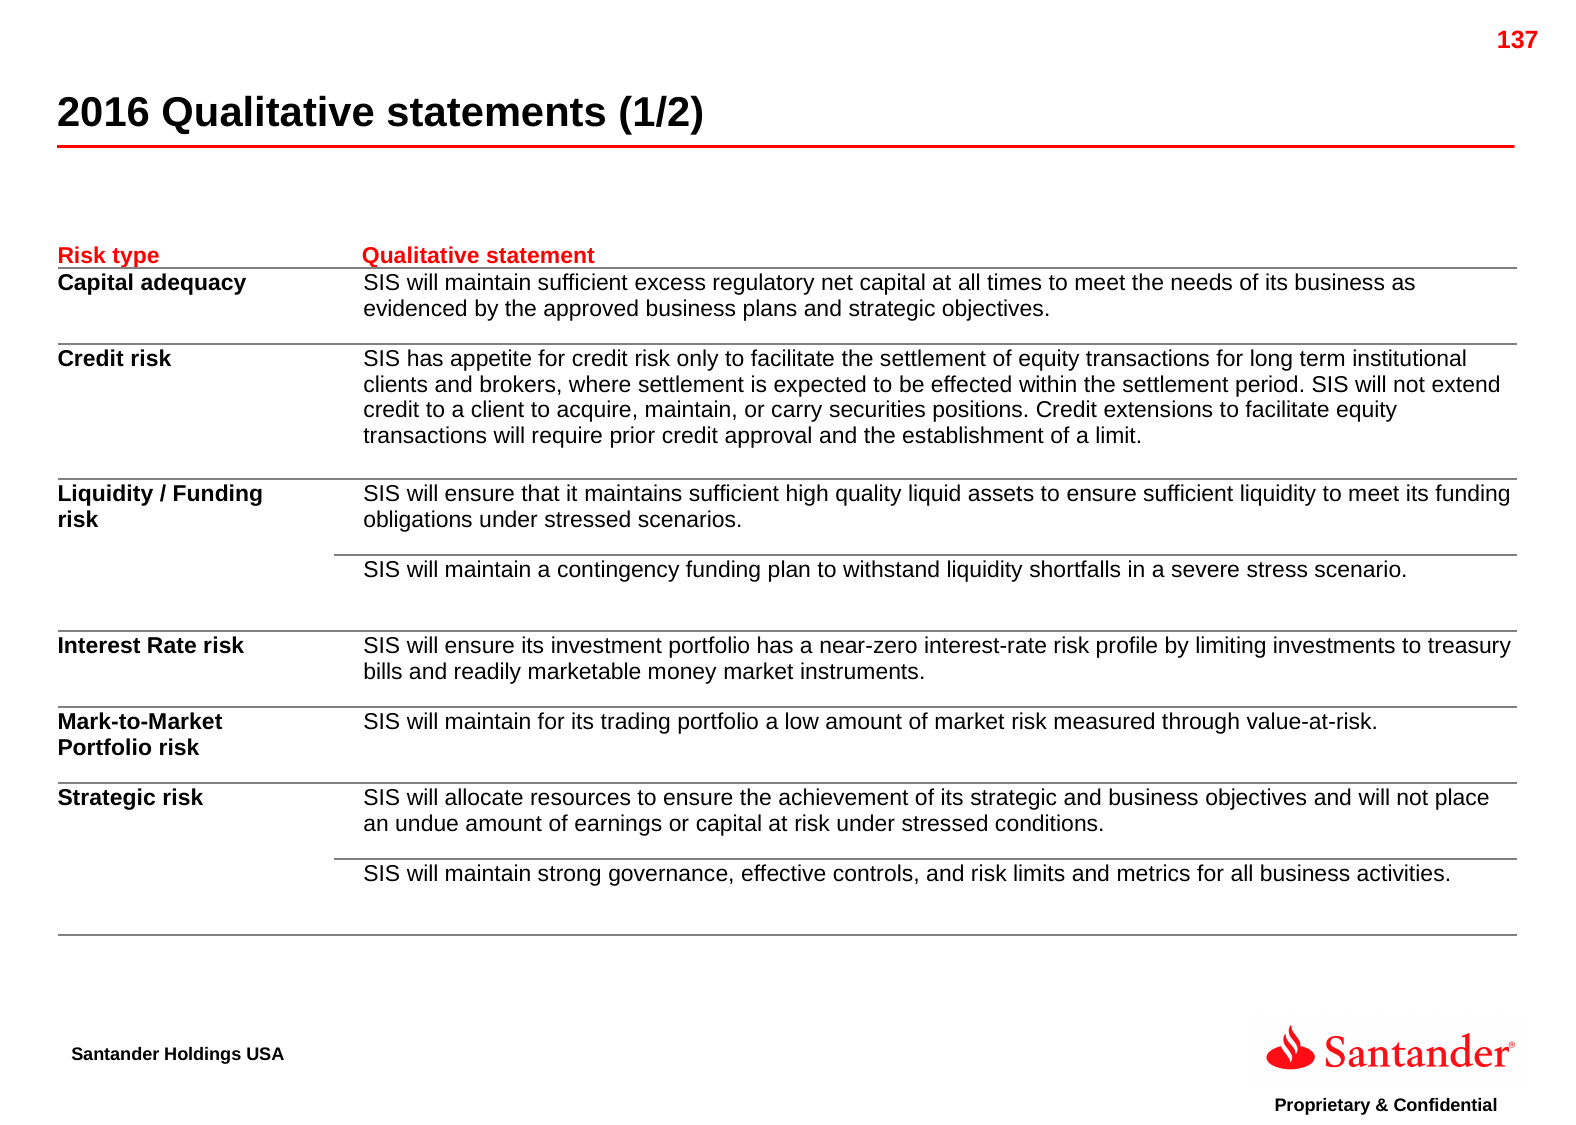

2016 Qualitative statements (1/2)
| Risk type | Qualitative statement |
| --- | --- |
| Capital adequacy | SIS will maintain sufficient excess regulatory net capital at all times to meet the needs of its business as evidenced by the approved business plans and strategic objectives. |
| Credit risk | SIS has appetite for credit risk only to facilitate the settlement of equity transactions for long term institutional clients and brokers, where settlement is expected to be effected within the settlement period. SIS will not extend credit to a client to acquire, maintain, or carry securities positions. Credit extensions to facilitate equity transactions will require prior credit approval and the establishment of a limit. |
| Liquidity / Funding risk | SIS will ensure that it maintains sufficient high quality liquid assets to ensure sufficient liquidity to meet its funding obligations under stressed scenarios. |
|  | SIS will maintain a contingency funding plan to withstand liquidity shortfalls in a severe stress scenario. |
| Interest Rate risk | SIS will ensure its investment portfolio has a near-zero interest-rate risk profile by limiting investments to treasury bills and readily marketable money market instruments. |
| Mark-to-Market Portfolio risk | SIS will maintain for its trading portfolio a low amount of market risk measured through value-at-risk. |
| Strategic risk | SIS will allocate resources to ensure the achievement of its strategic and business objectives and will not place an undue amount of earnings or capital at risk under stressed conditions. |
|  | SIS will maintain strong governance, effective controls, and risk limits and metrics for all business activities. |